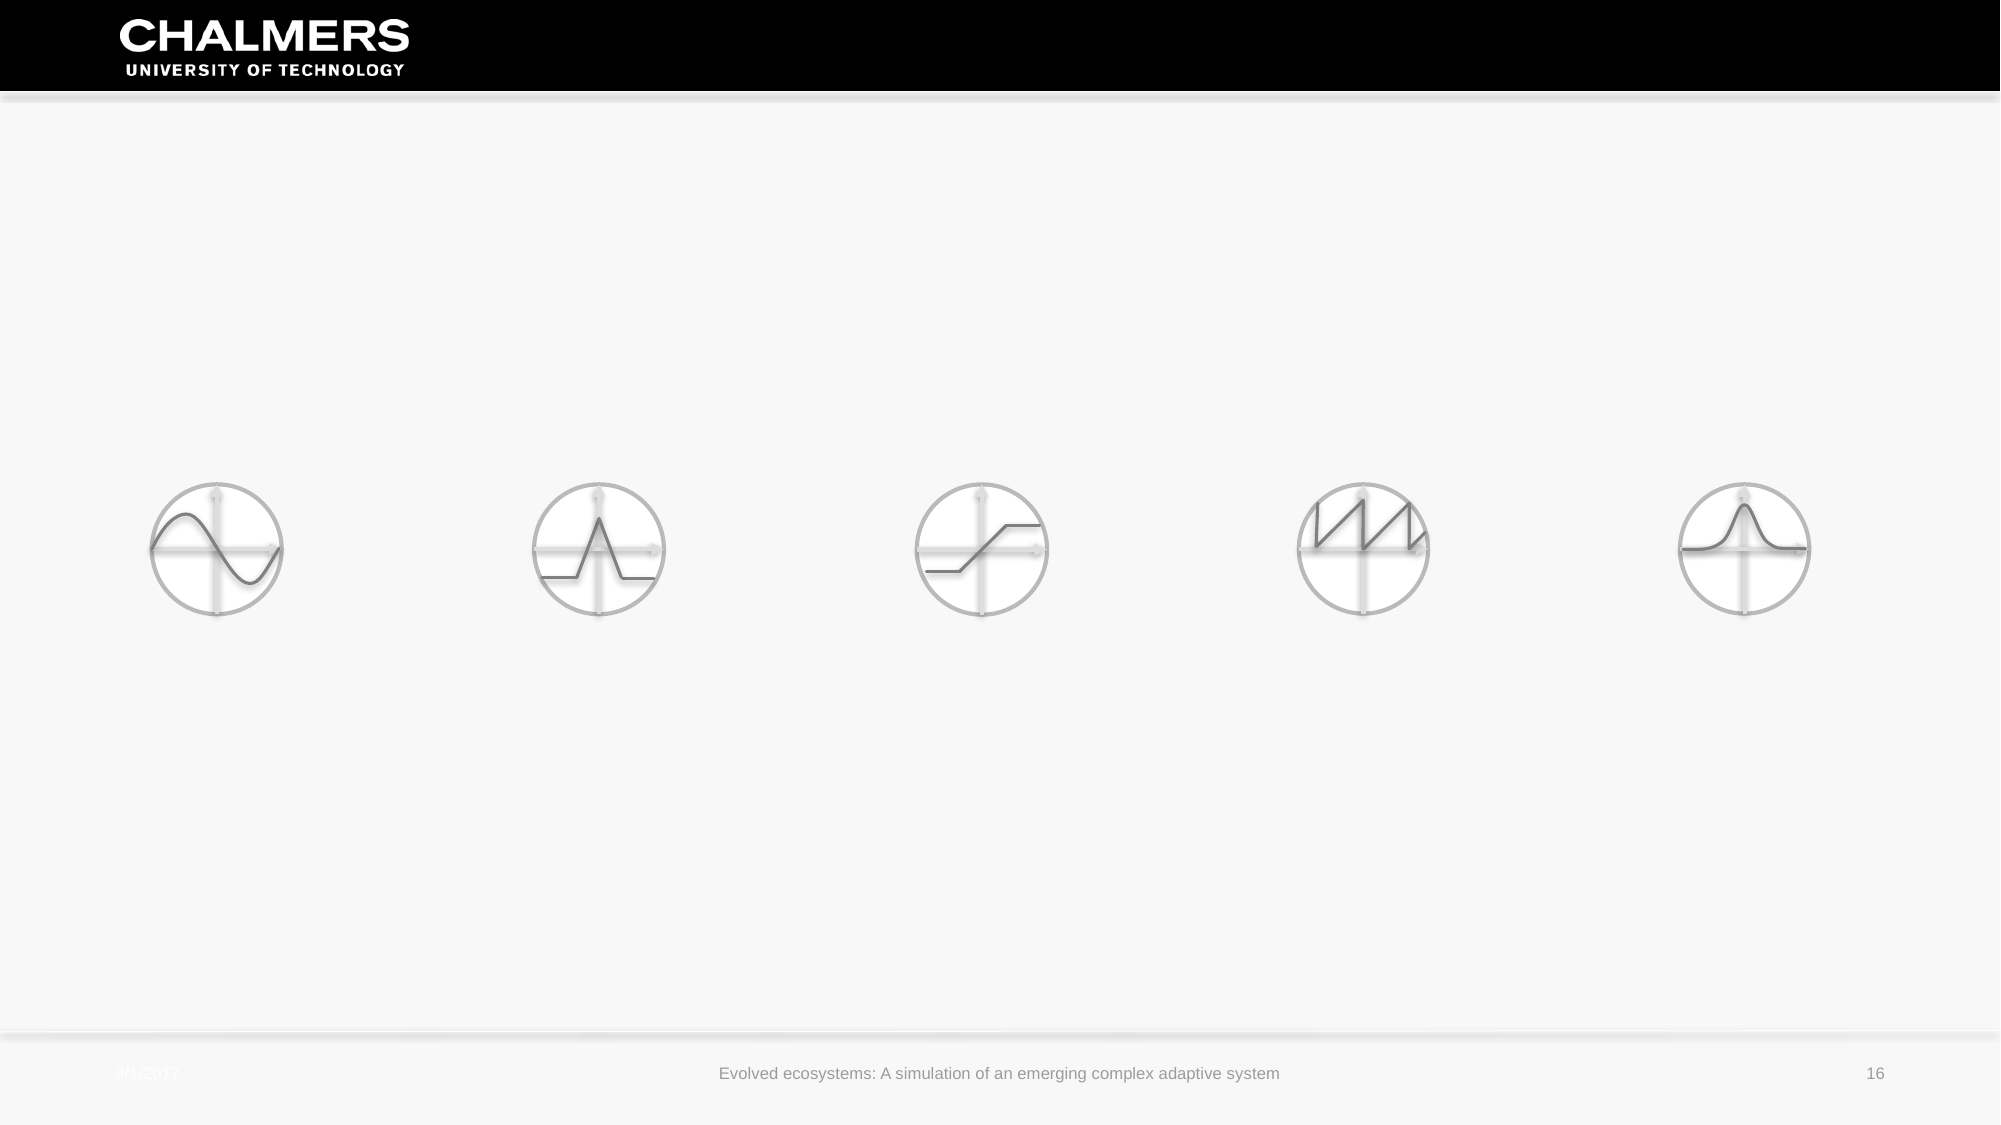

9/1/2017
Evolved ecosystems: A simulation of an emerging complex adaptive system
16